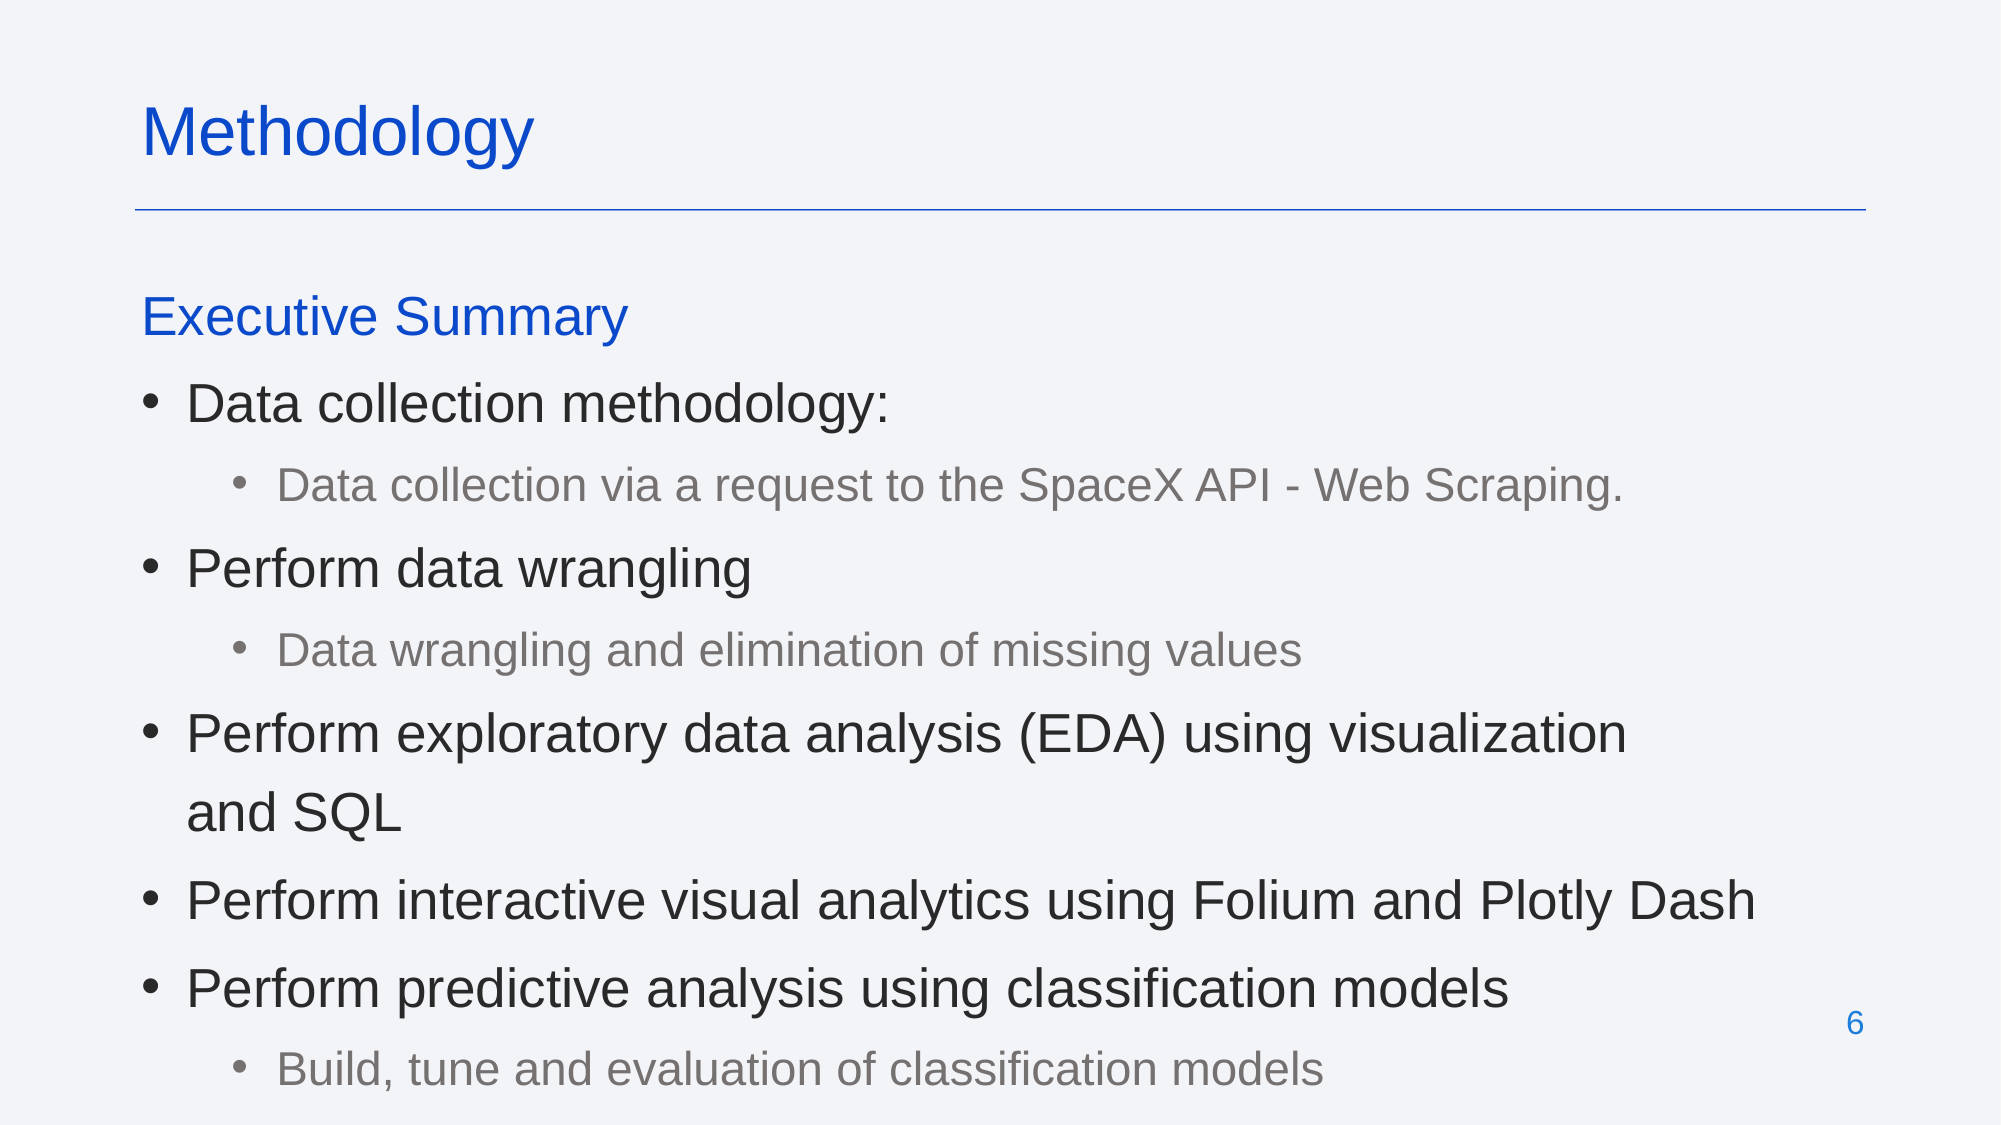

Methodology
Executive Summary
Data collection methodology:
Data collection via a request to the SpaceX API - Web Scraping.
Perform data wrangling
Data wrangling and elimination of missing values
Perform exploratory data analysis (EDA) using visualization and SQL
Perform interactive visual analytics using Folium and Plotly Dash
Perform predictive analysis using classification models
Build, tune and evaluation of classification models

6